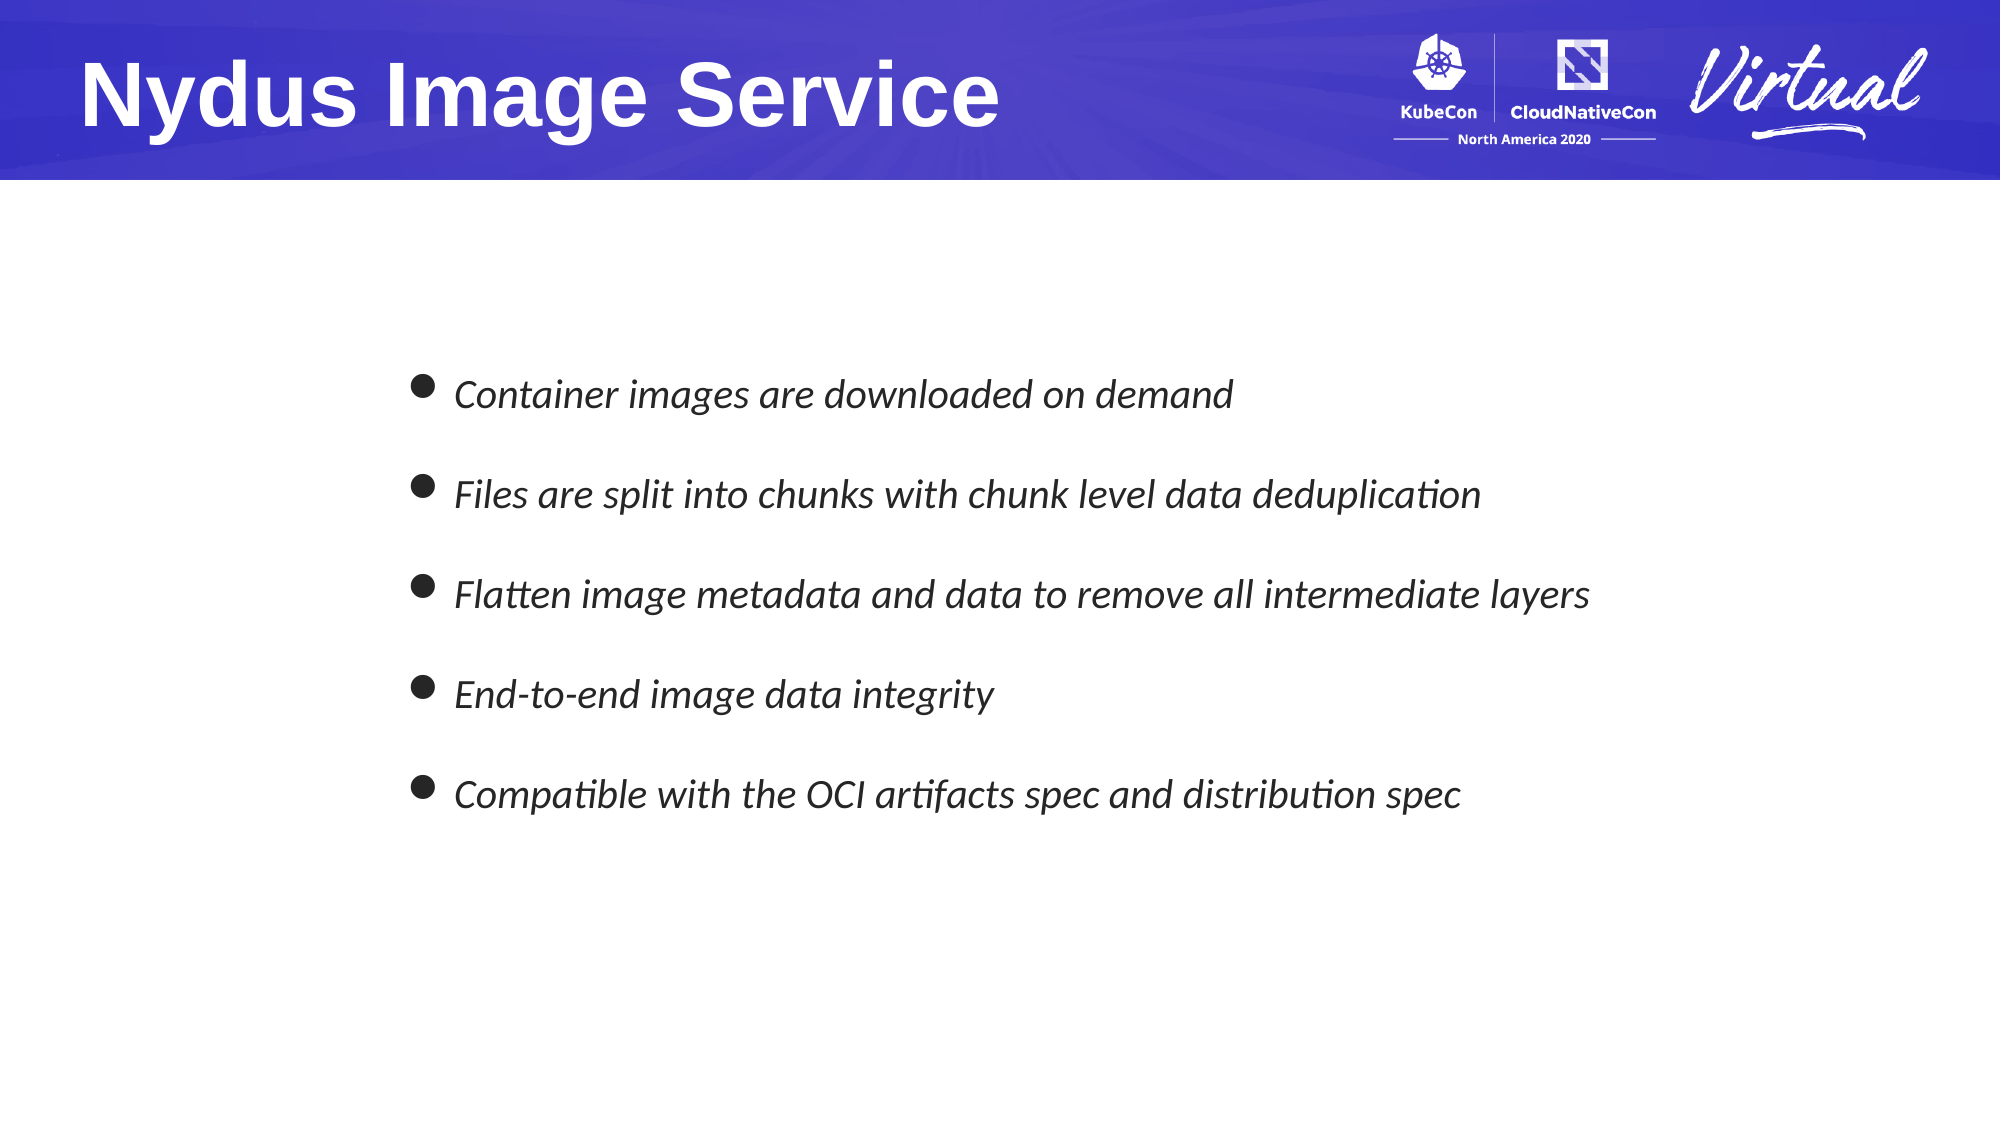

Nydus Image Service

Container images are downloaded on demand
Files are split into chunks with chunk level data deduplication
Flatten image metadata and data to remove all intermediate layers
End-to-end image data integrity
Compatible with the OCI artifacts spec and distribution spec